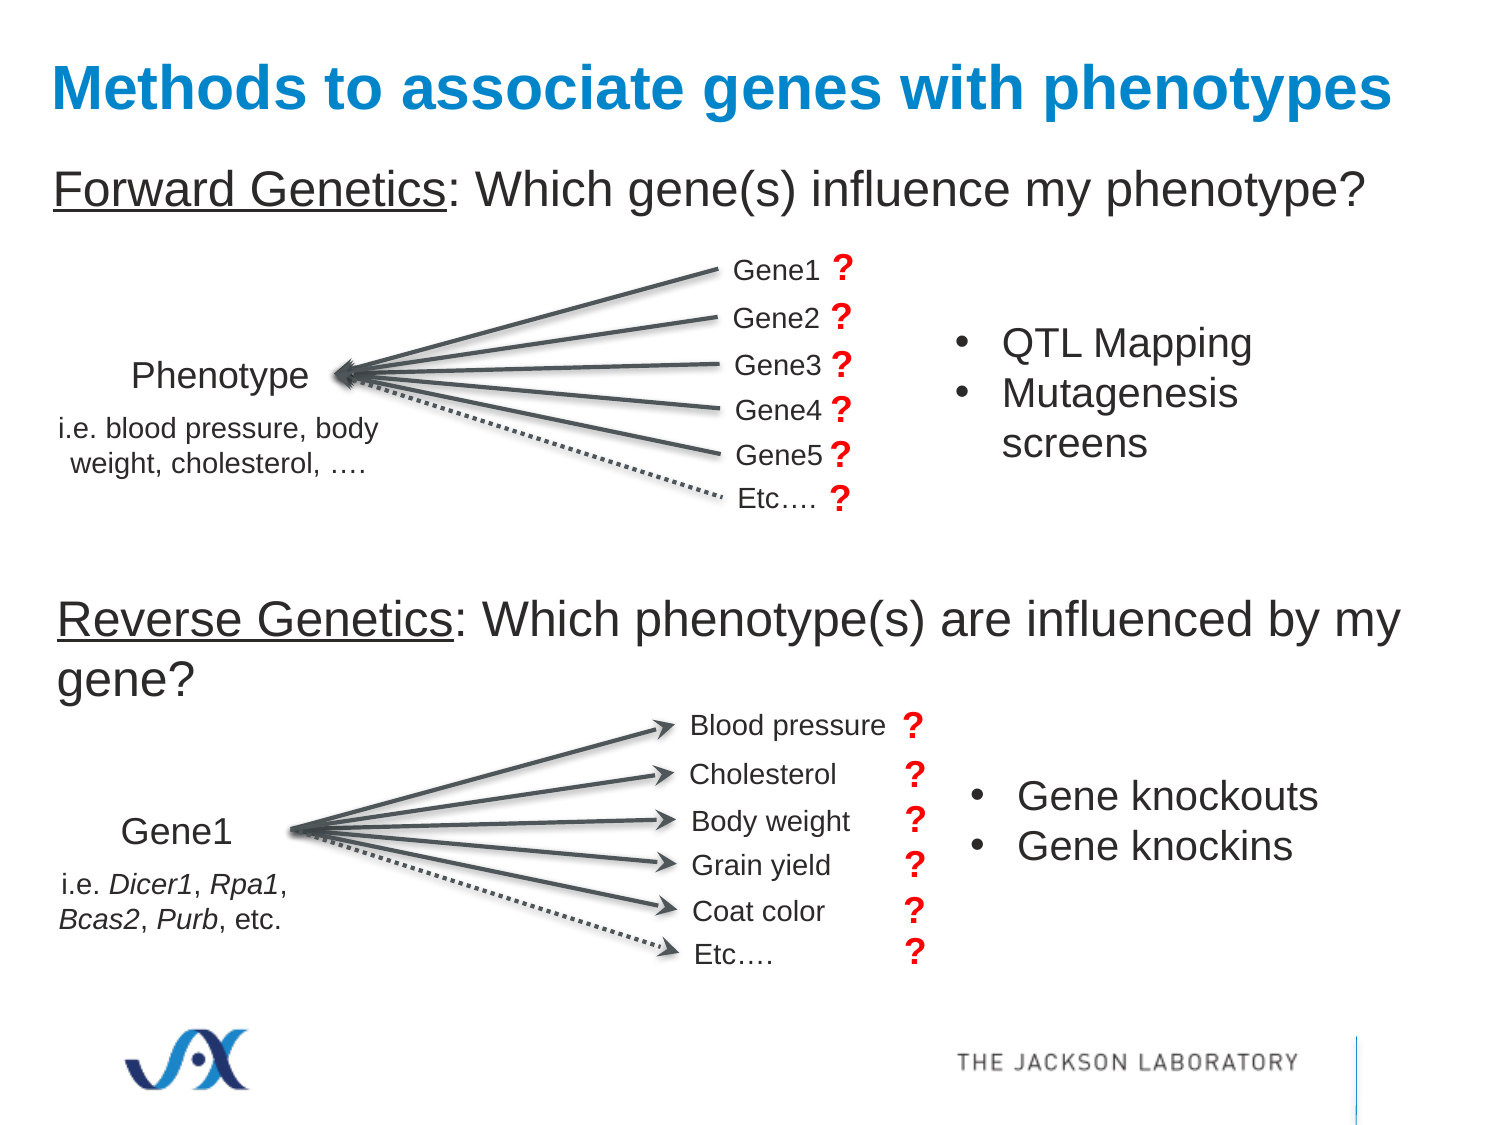

# Methods to associate genes with phenotypes
Forward Genetics: Which gene(s) influence my phenotype?
?
Gene1
?
Gene2
QTL Mapping
Mutagenesis screens
?
Gene3
Phenotype
?
Gene4
i.e. blood pressure, body weight, cholesterol, ….
?
Gene5
?
Etc….
Reverse Genetics: Which phenotype(s) are influenced by my gene?
?
Blood pressure
?
Cholesterol
Gene knockouts
Gene knockins
?
Body weight
Gene1
?
Grain yield
i.e. Dicer1, Rpa1, Bcas2, Purb, etc.
?
Coat color
?
Etc….